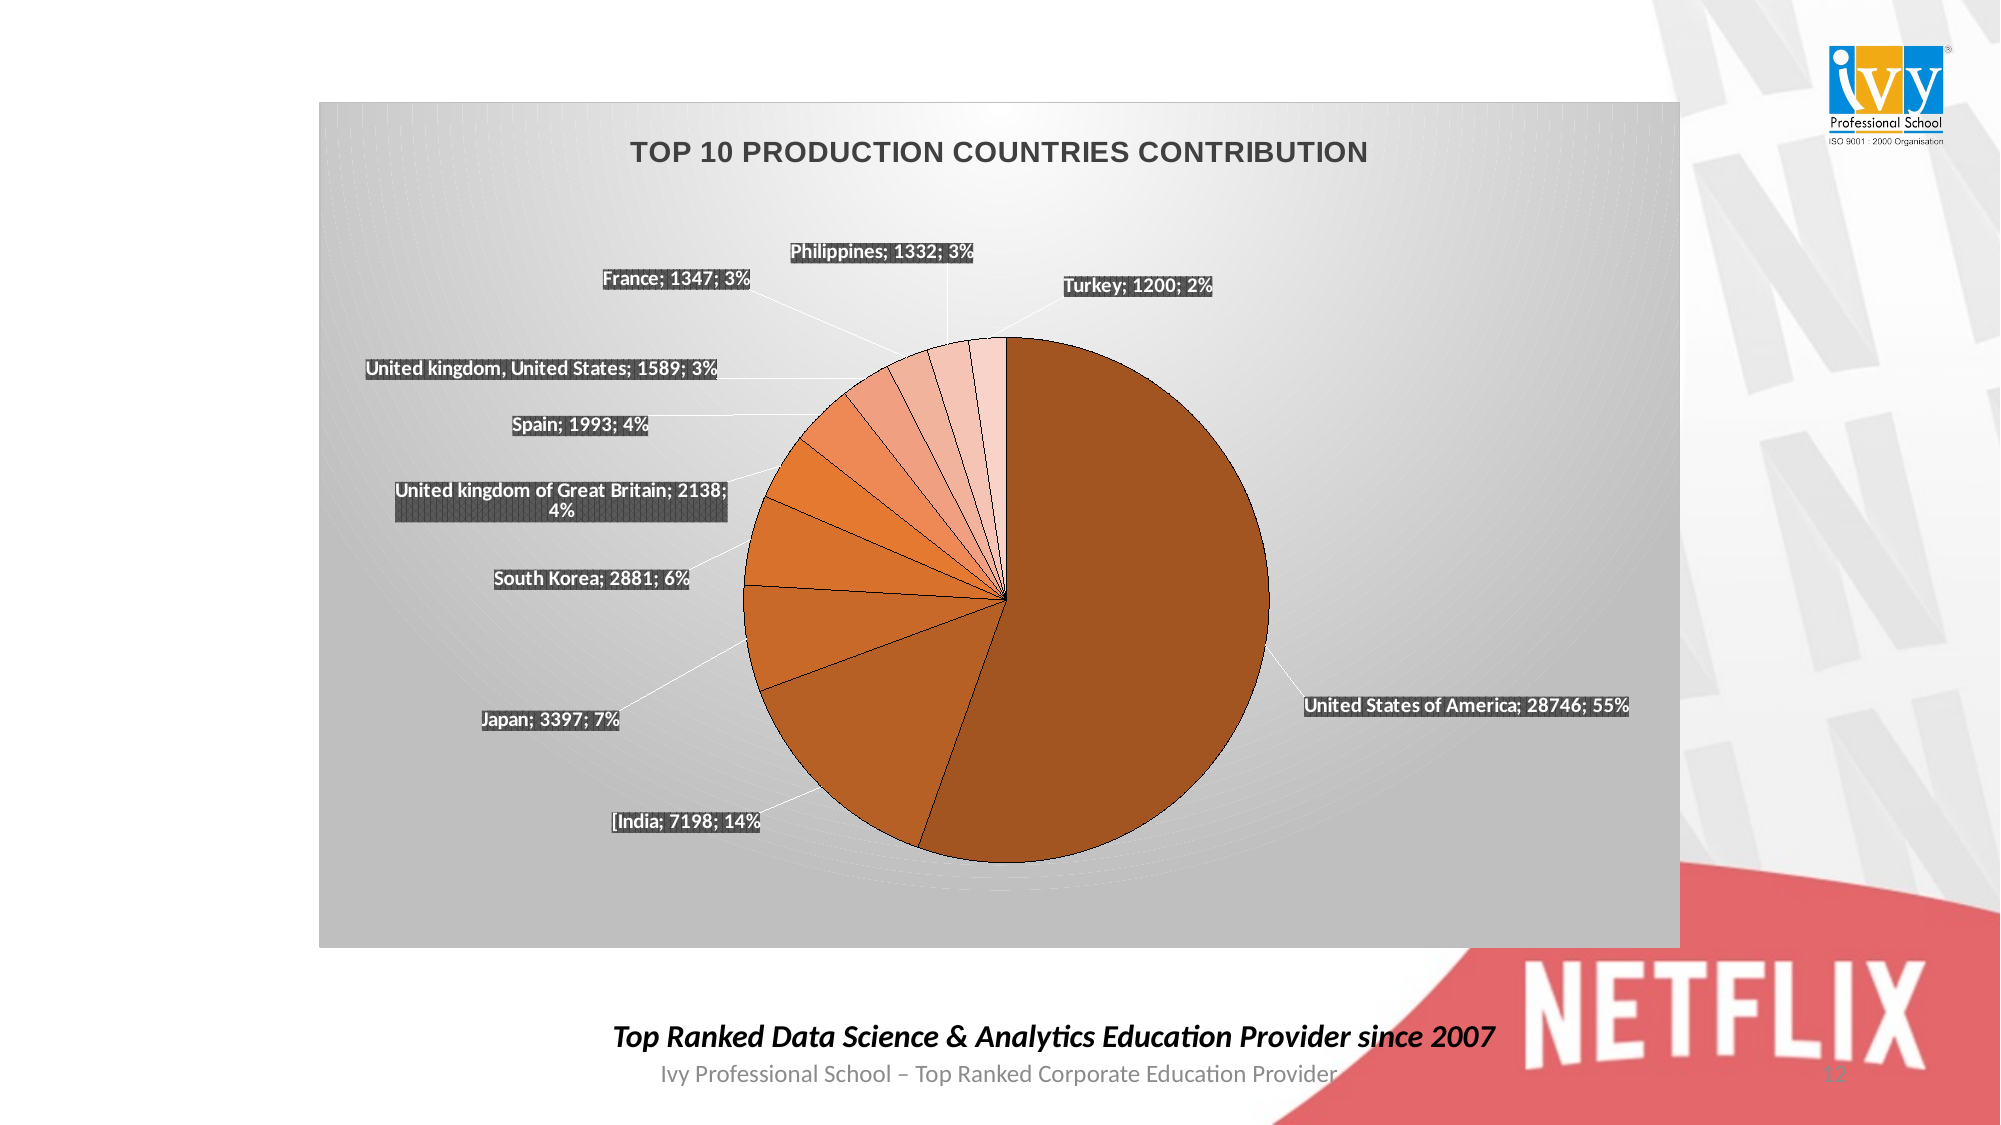

### Chart: TOP 10 PRODUCTION COUNTRIES CONTRIBUTION

| Category | content_count |
|---|---|
| United States of America | 28746.0 |
| [India | 7198.0 |
| Japan | 3397.0 |
| South Korea | 2881.0 |
| United kingdom of Great Britain | 2138.0 |
| Spain | 1993.0 |
| United kingdom, United States | 1589.0 |
| France | 1347.0 |
| Philippines | 1332.0 |
| Turkey | 1200.0 |

#

Top Ranked Data Science & Analytics Education Provider since 2007

12